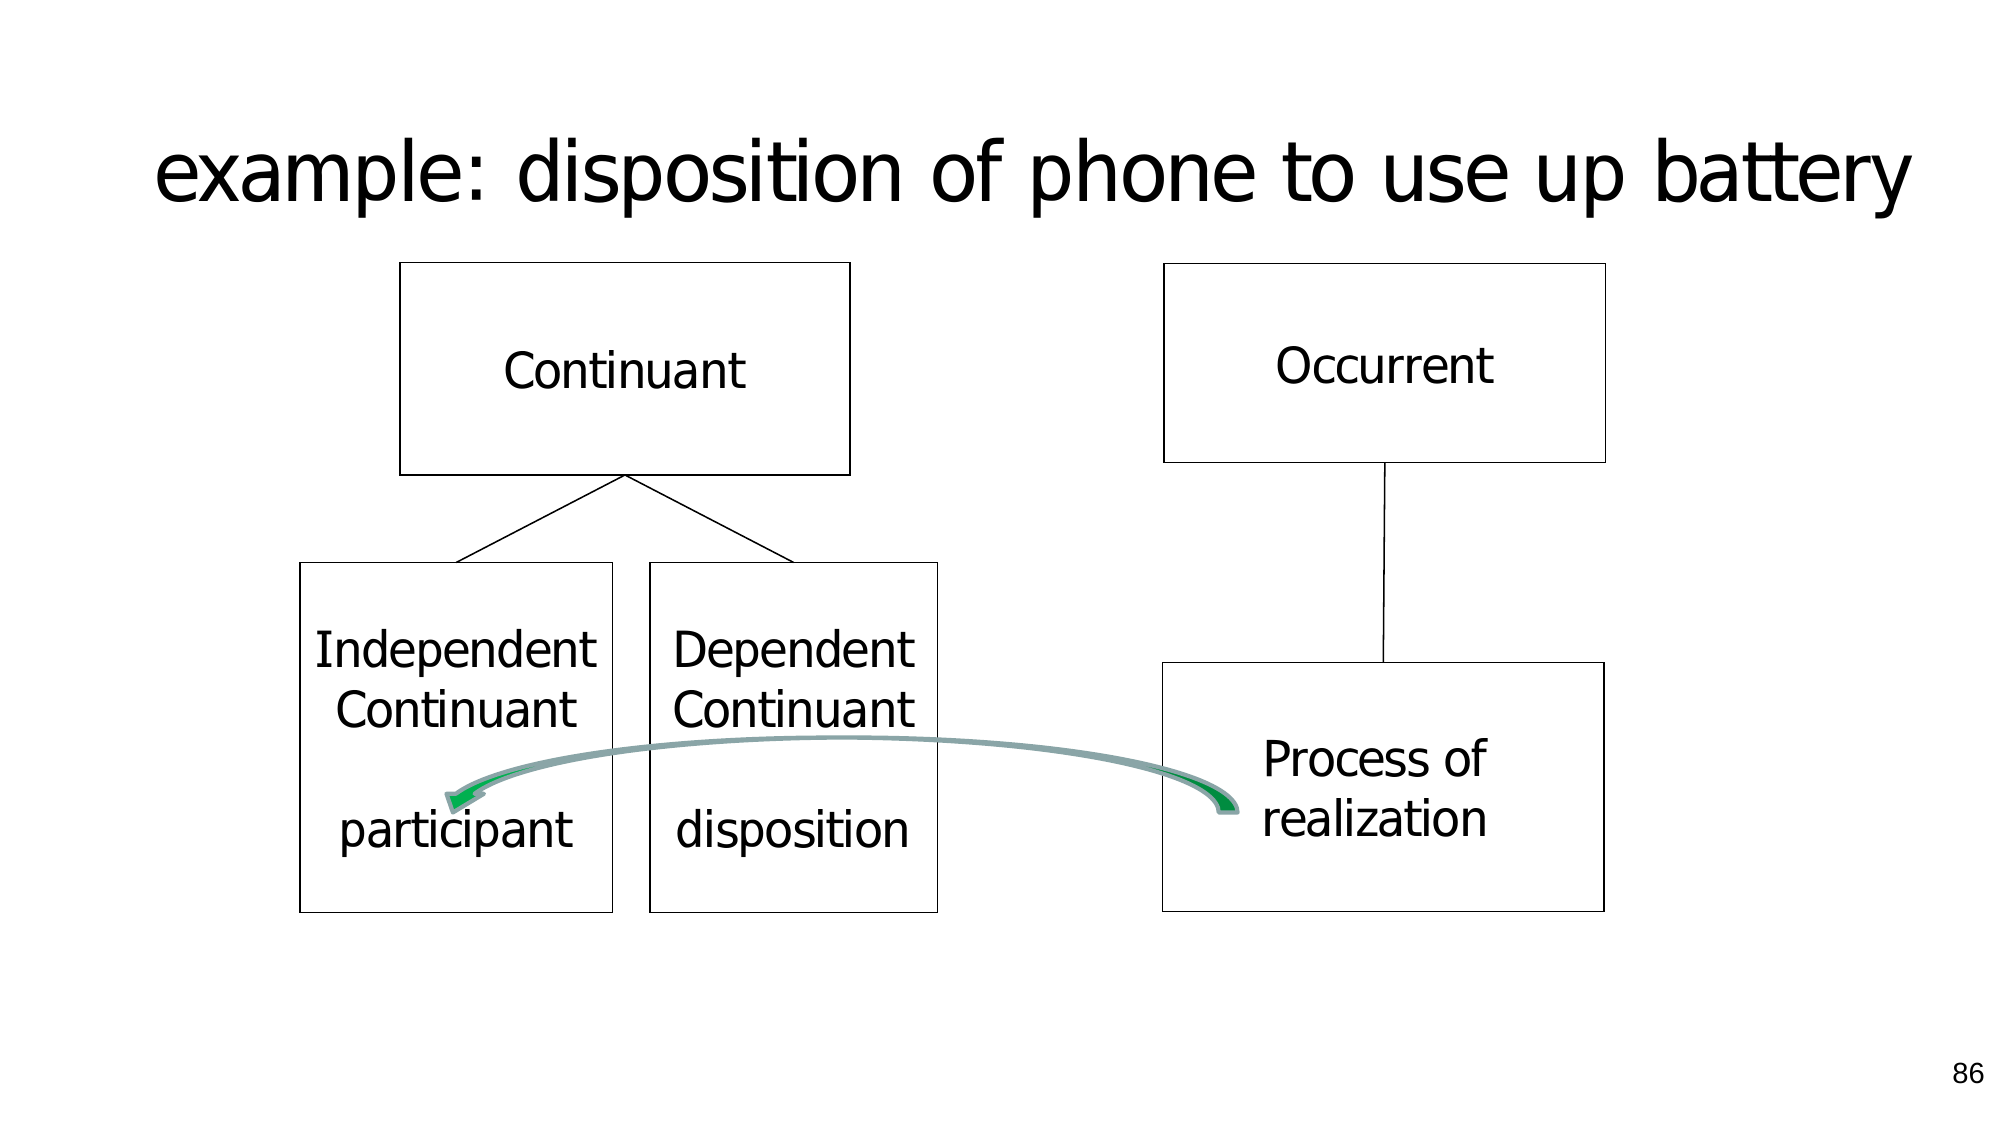

# example: disposition of phone to use up battery
Continuant
Occurrent
Independent
Continuant

participant
Dependent
Continuant

disposition
Process of
realization

86